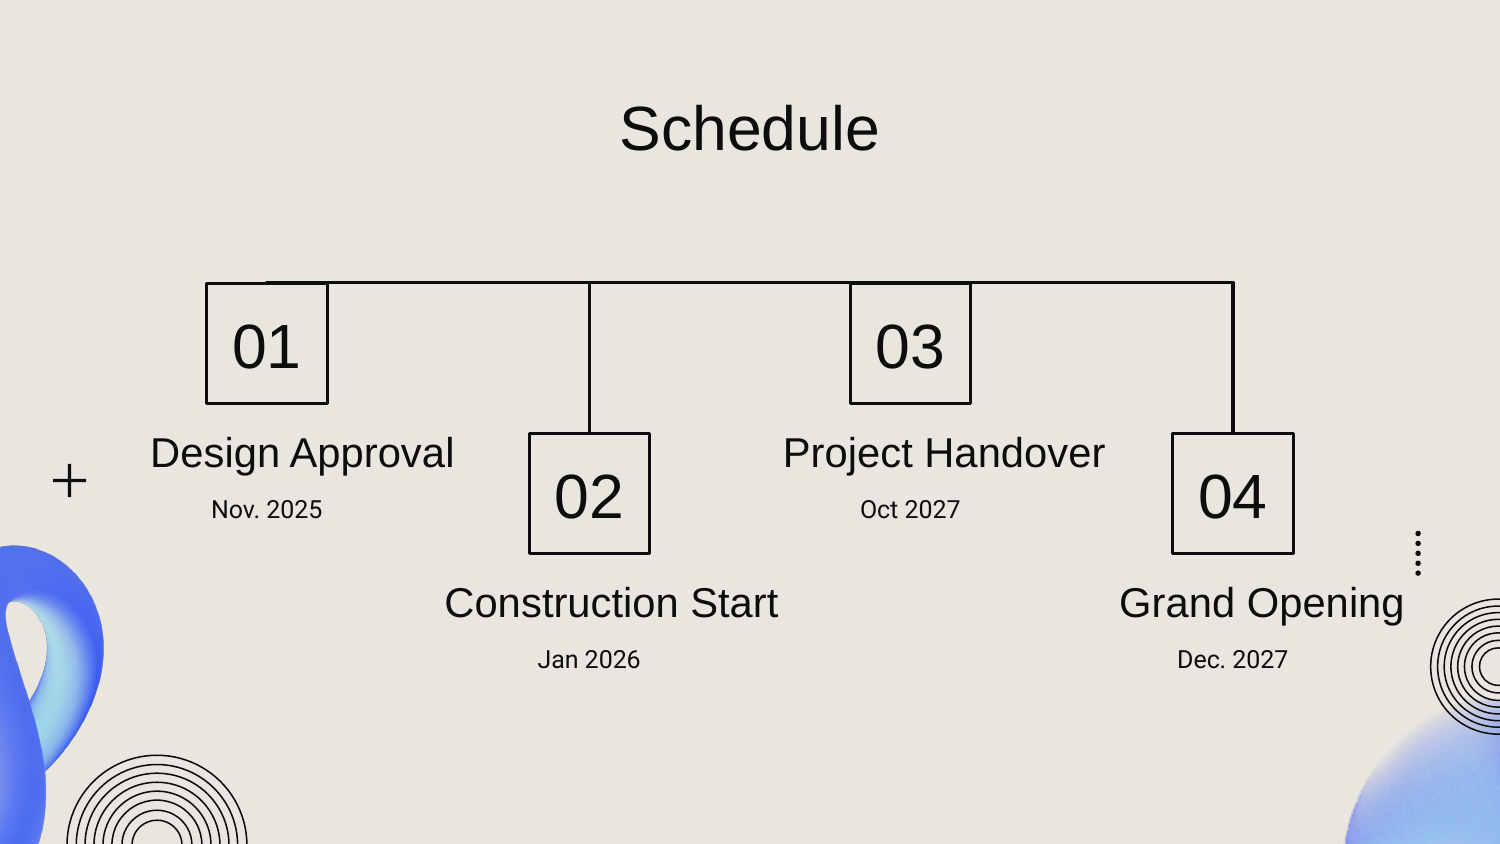

# Schedule
01
03
Design Approval
Project Handover
02
04
Nov. 2025
Oct 2027
Construction Start
Grand Opening
Jan 2026
Dec. 2027